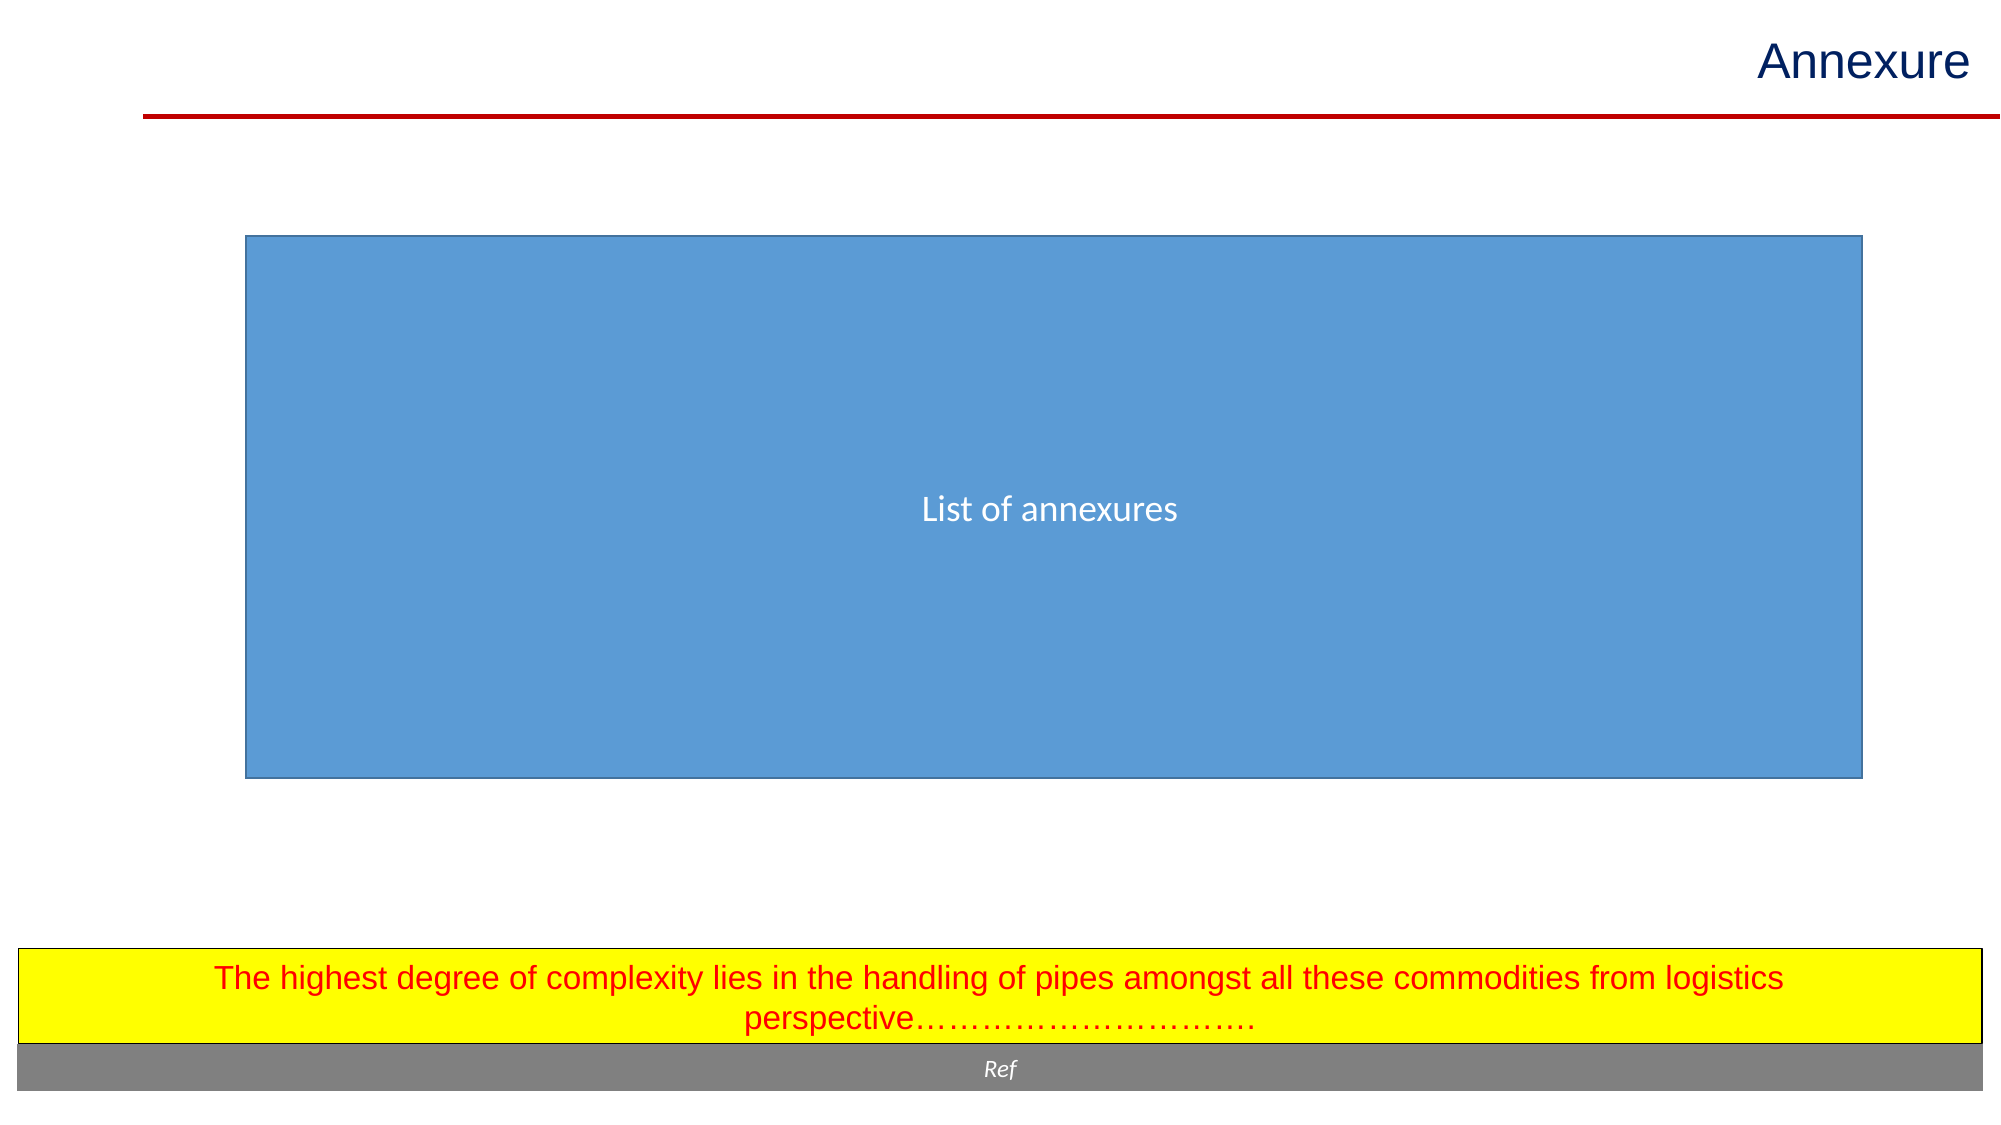

# Annexure
List of annexures
The highest degree of complexity lies in the handling of pipes amongst all these commodities from logistics perspective………………………….
18
Ref